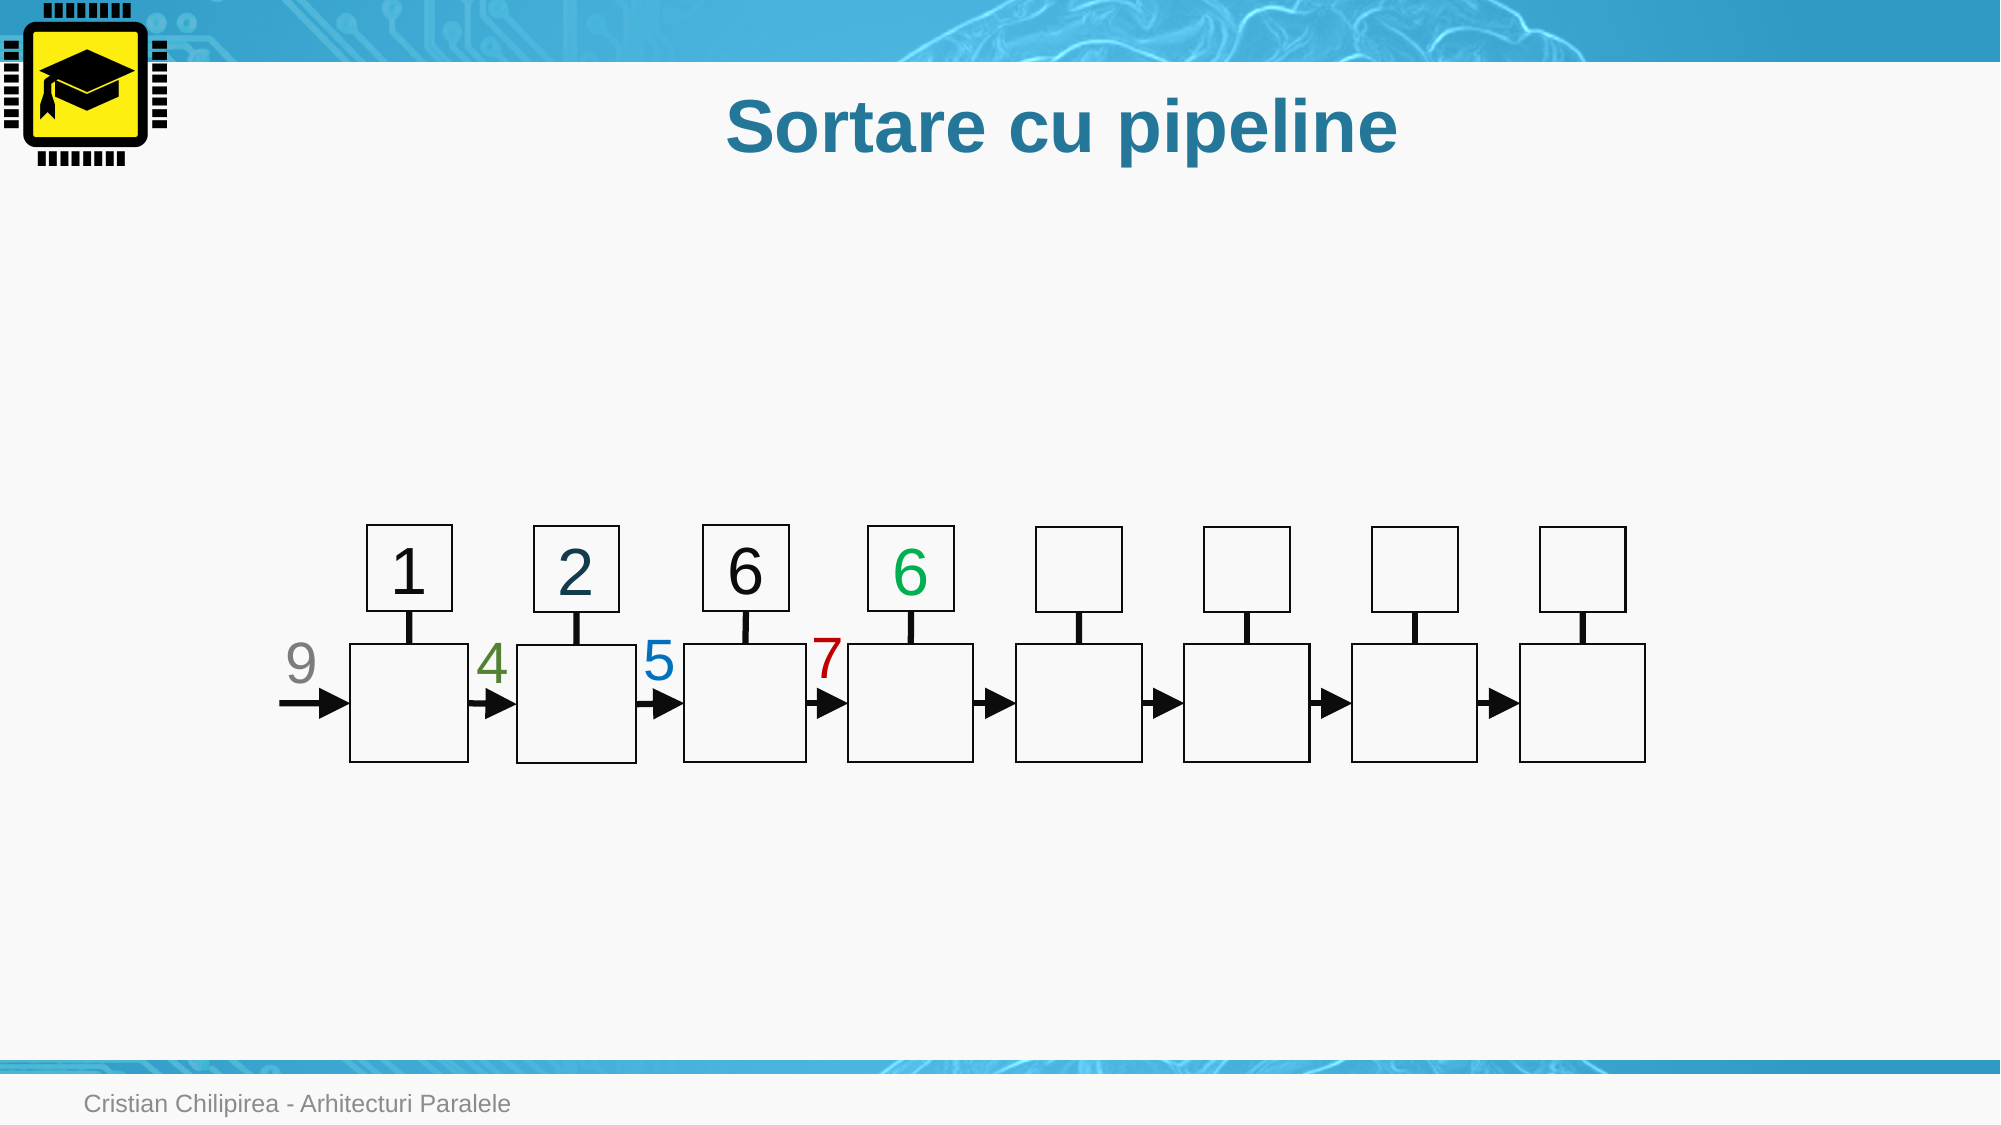

# Sortare cu pipeline
1
6
6
2

7
5
9
4

Cristian Chilipirea - Arhitecturi Paralele